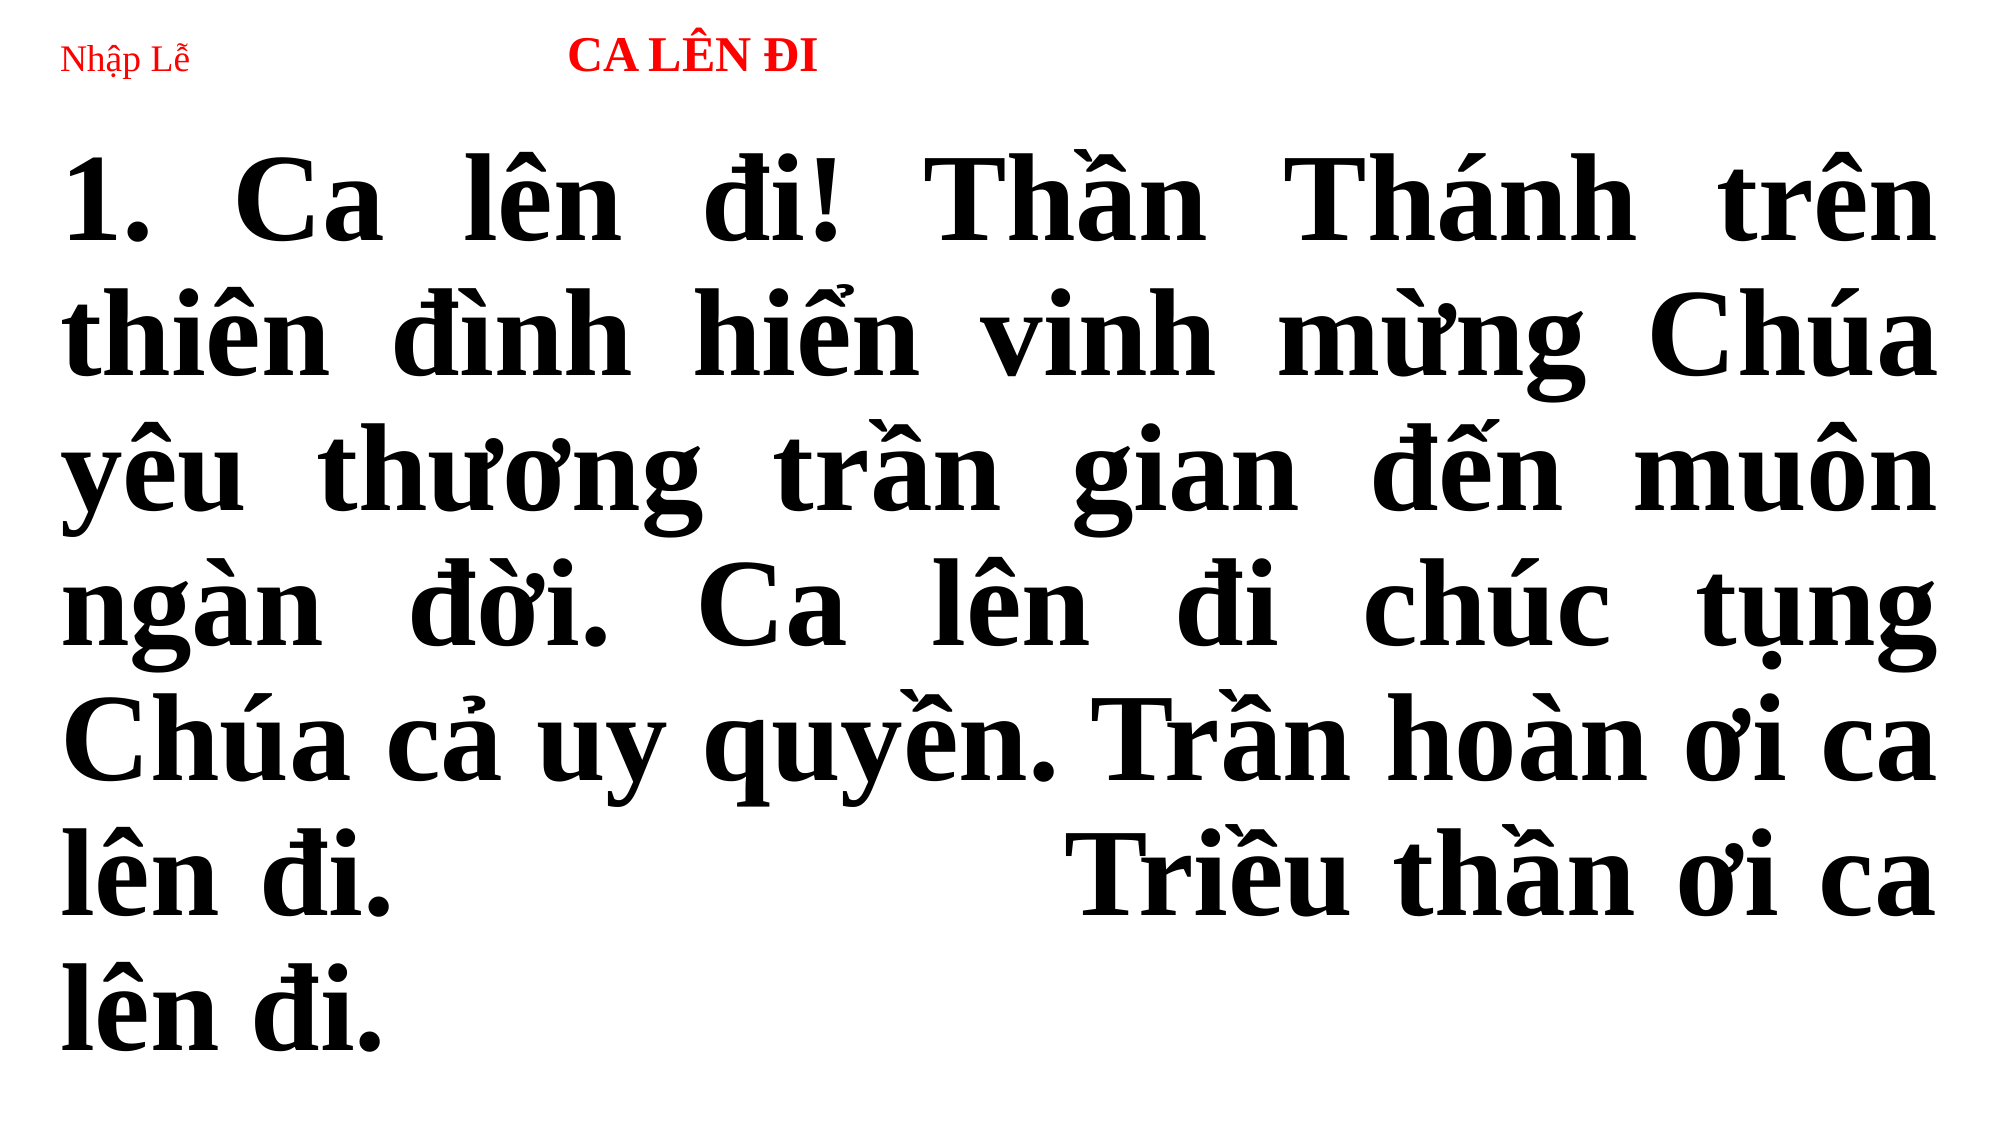

# Nhập Lễ                                 	      CA LÊN ĐI
1. Ca lên đi! Thần Thánh trên thiên đình hiển vinh mừng Chúa yêu thương trần gian đến muôn ngàn đời. Ca lên đi chúc tụng Chúa cả uy quyền. Trần hoàn ơi ca lên đi.                 Triều thần ơi ca lên đi.